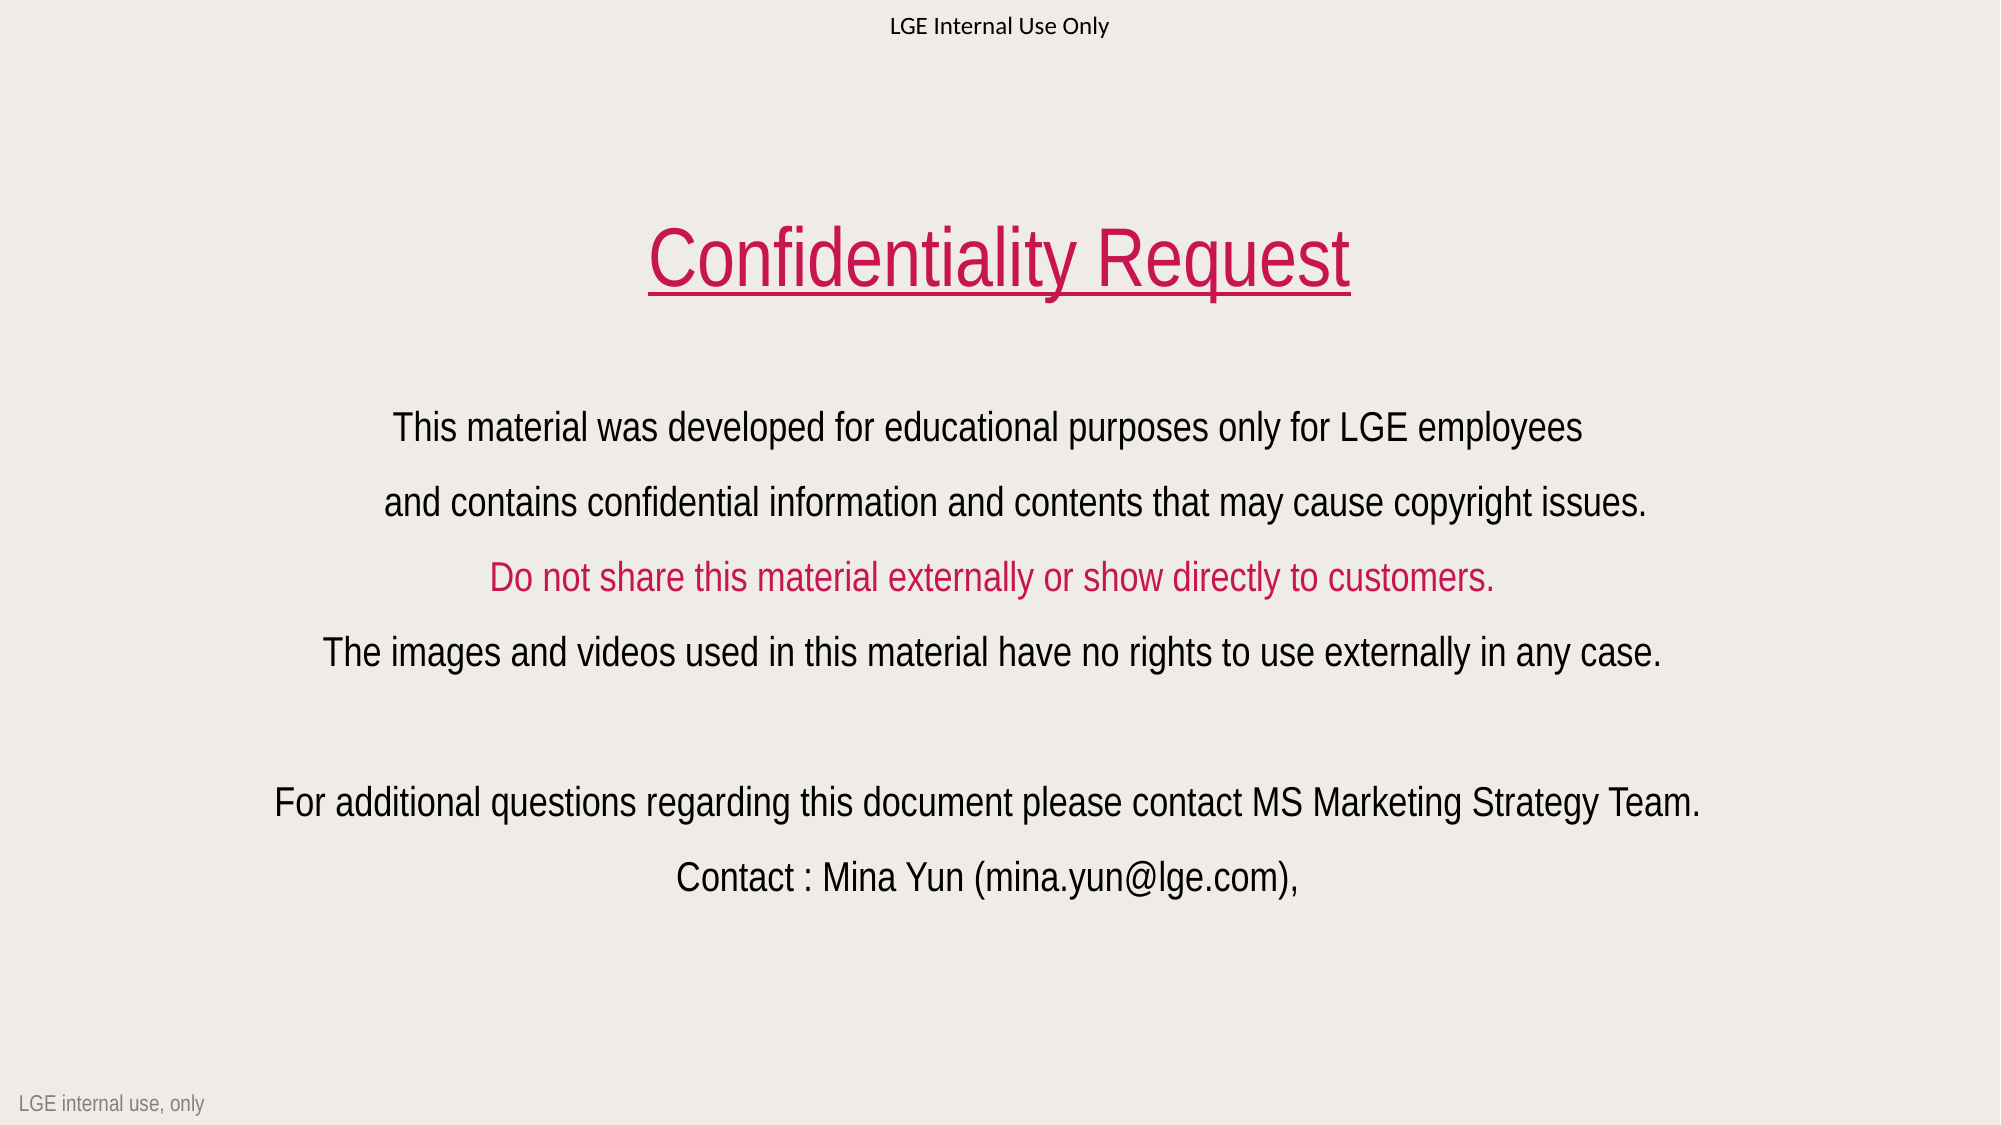

Confidentiality Request
This material was developed for educational purposes only for LGE employees
and contains confidential information and contents that may cause copyright issues.
Do not share this material externally or show directly to customers.
The images and videos used in this material have no rights to use externally in any case.

For additional questions regarding this document please contact MS Marketing Strategy Team.
Contact : Mina Yun (mina.yun@lge.com),